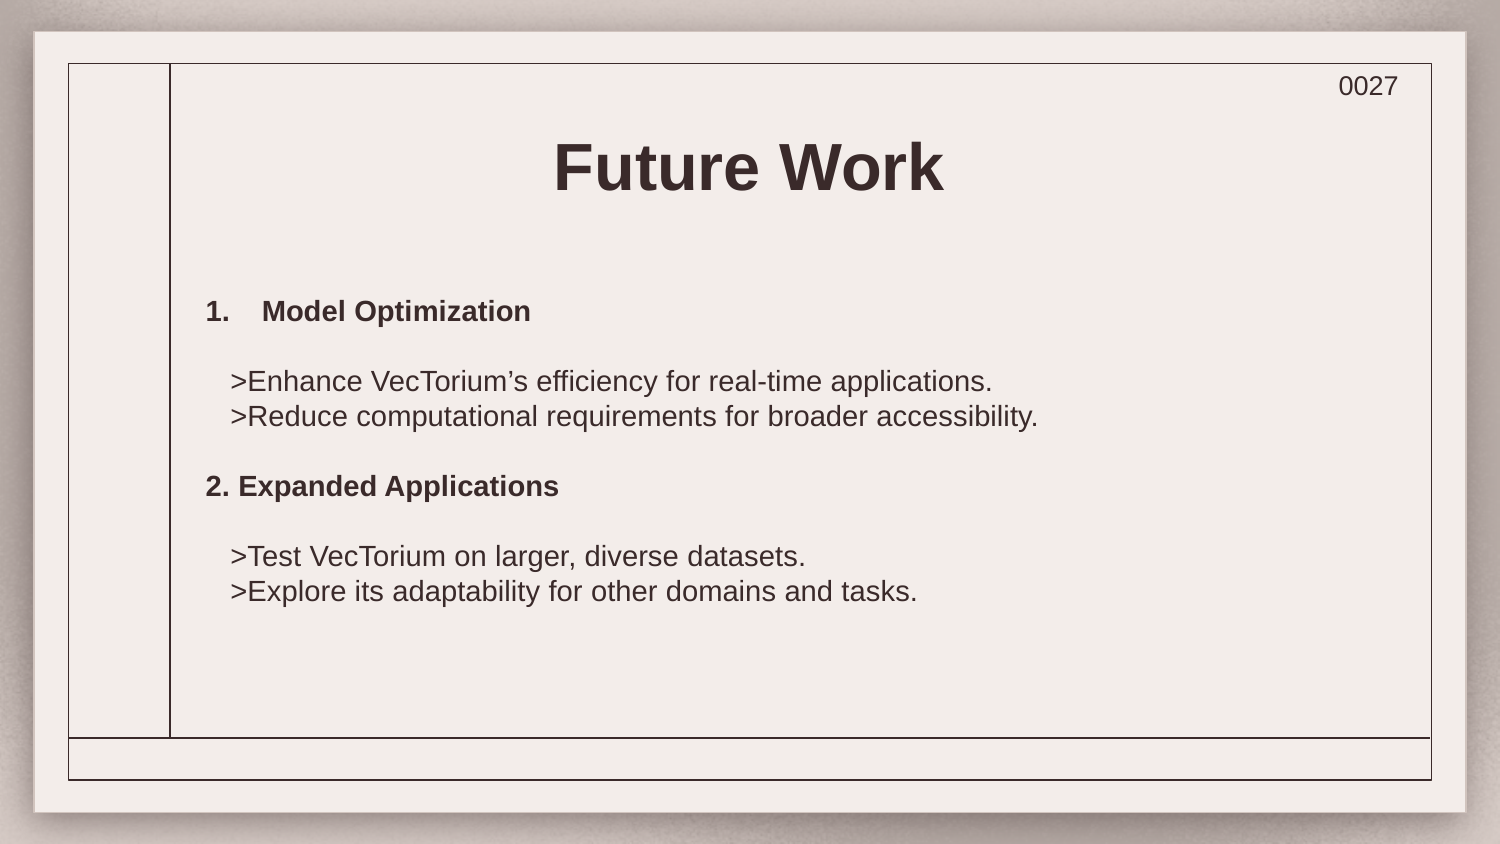

0027
# Future Work
Model Optimization

   >Enhance VecTorium’s efficiency for real-time applications.
   >Reduce computational requirements for broader accessibility.

2. Expanded Applications

   >Test VecTorium on larger, diverse datasets.
   >Explore its adaptability for other domains and tasks.